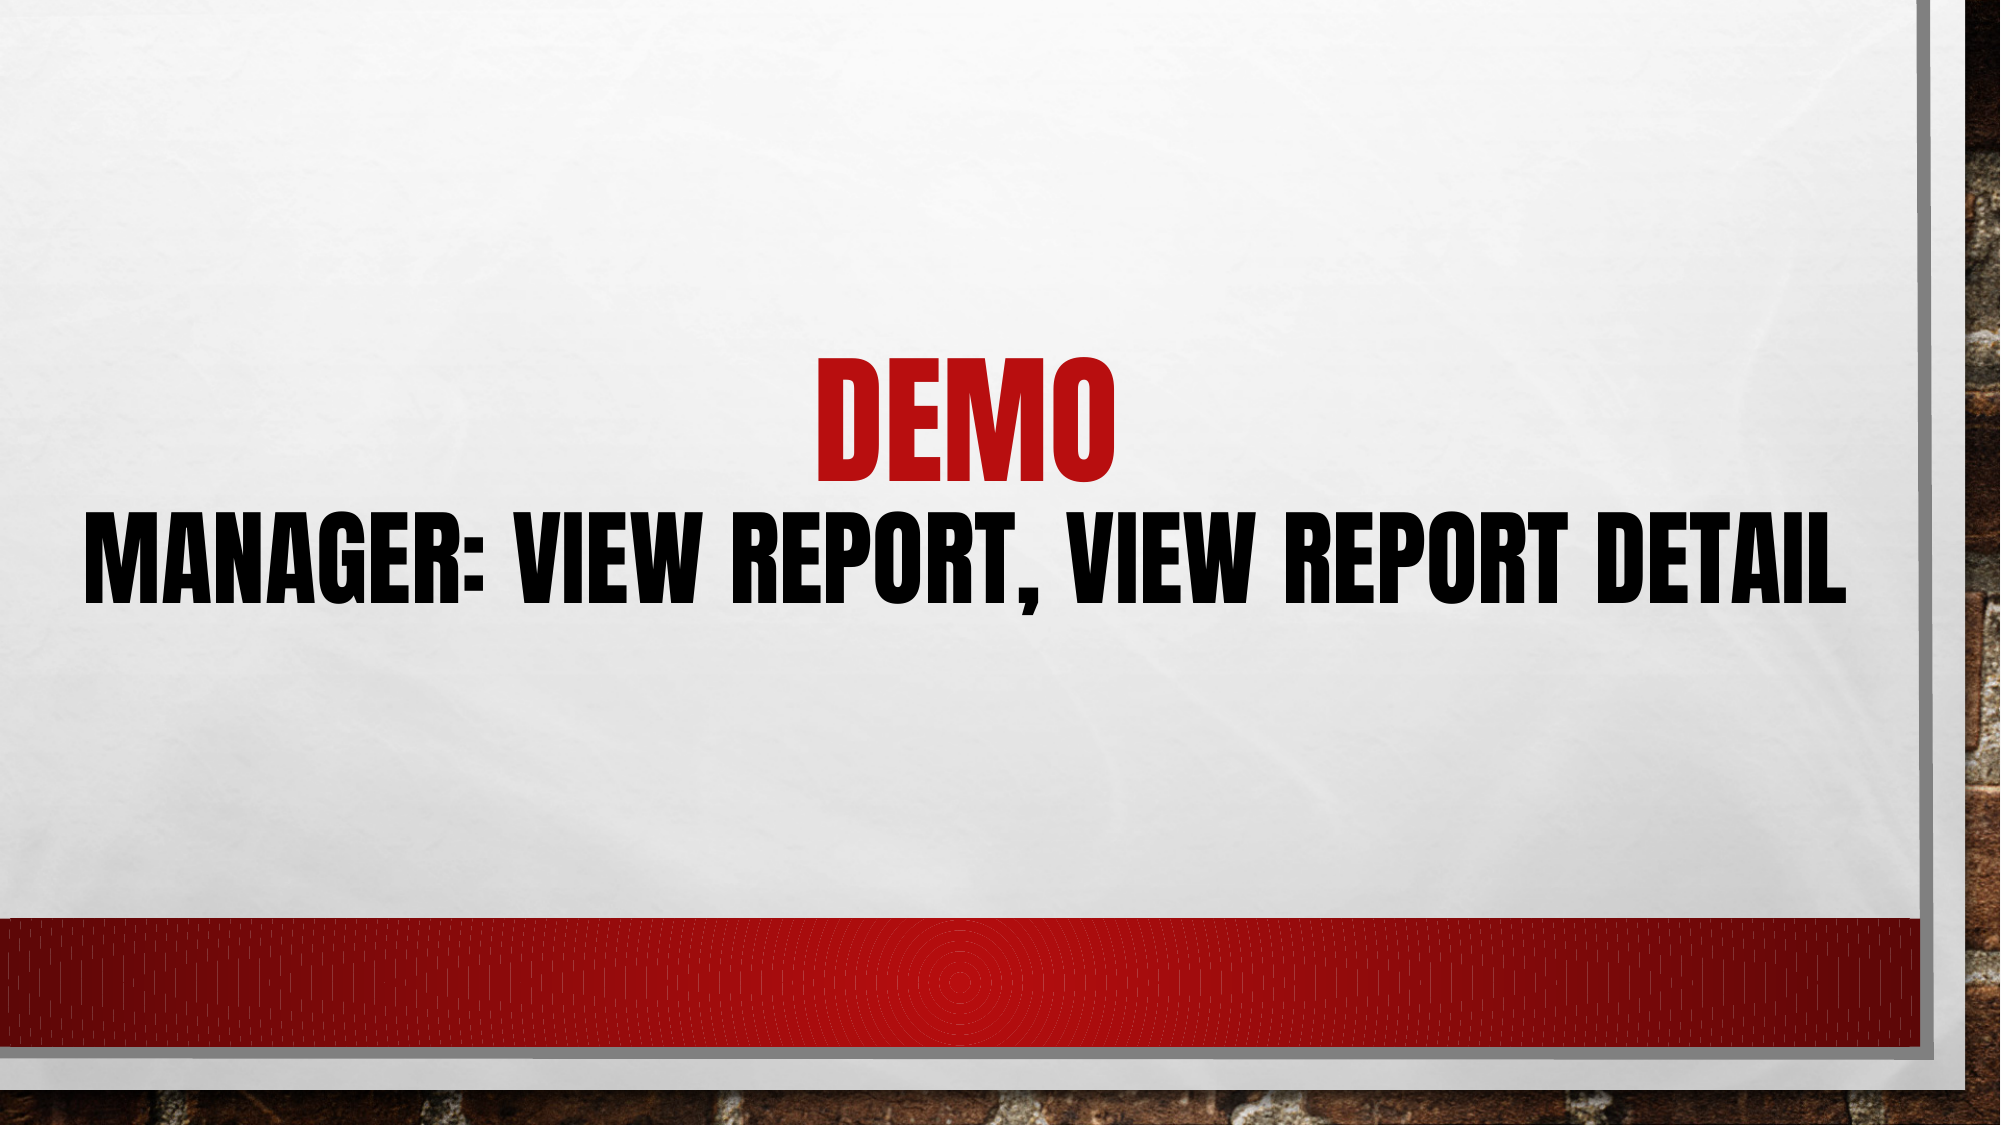

# DEMO MANAGER: View report, View report detail